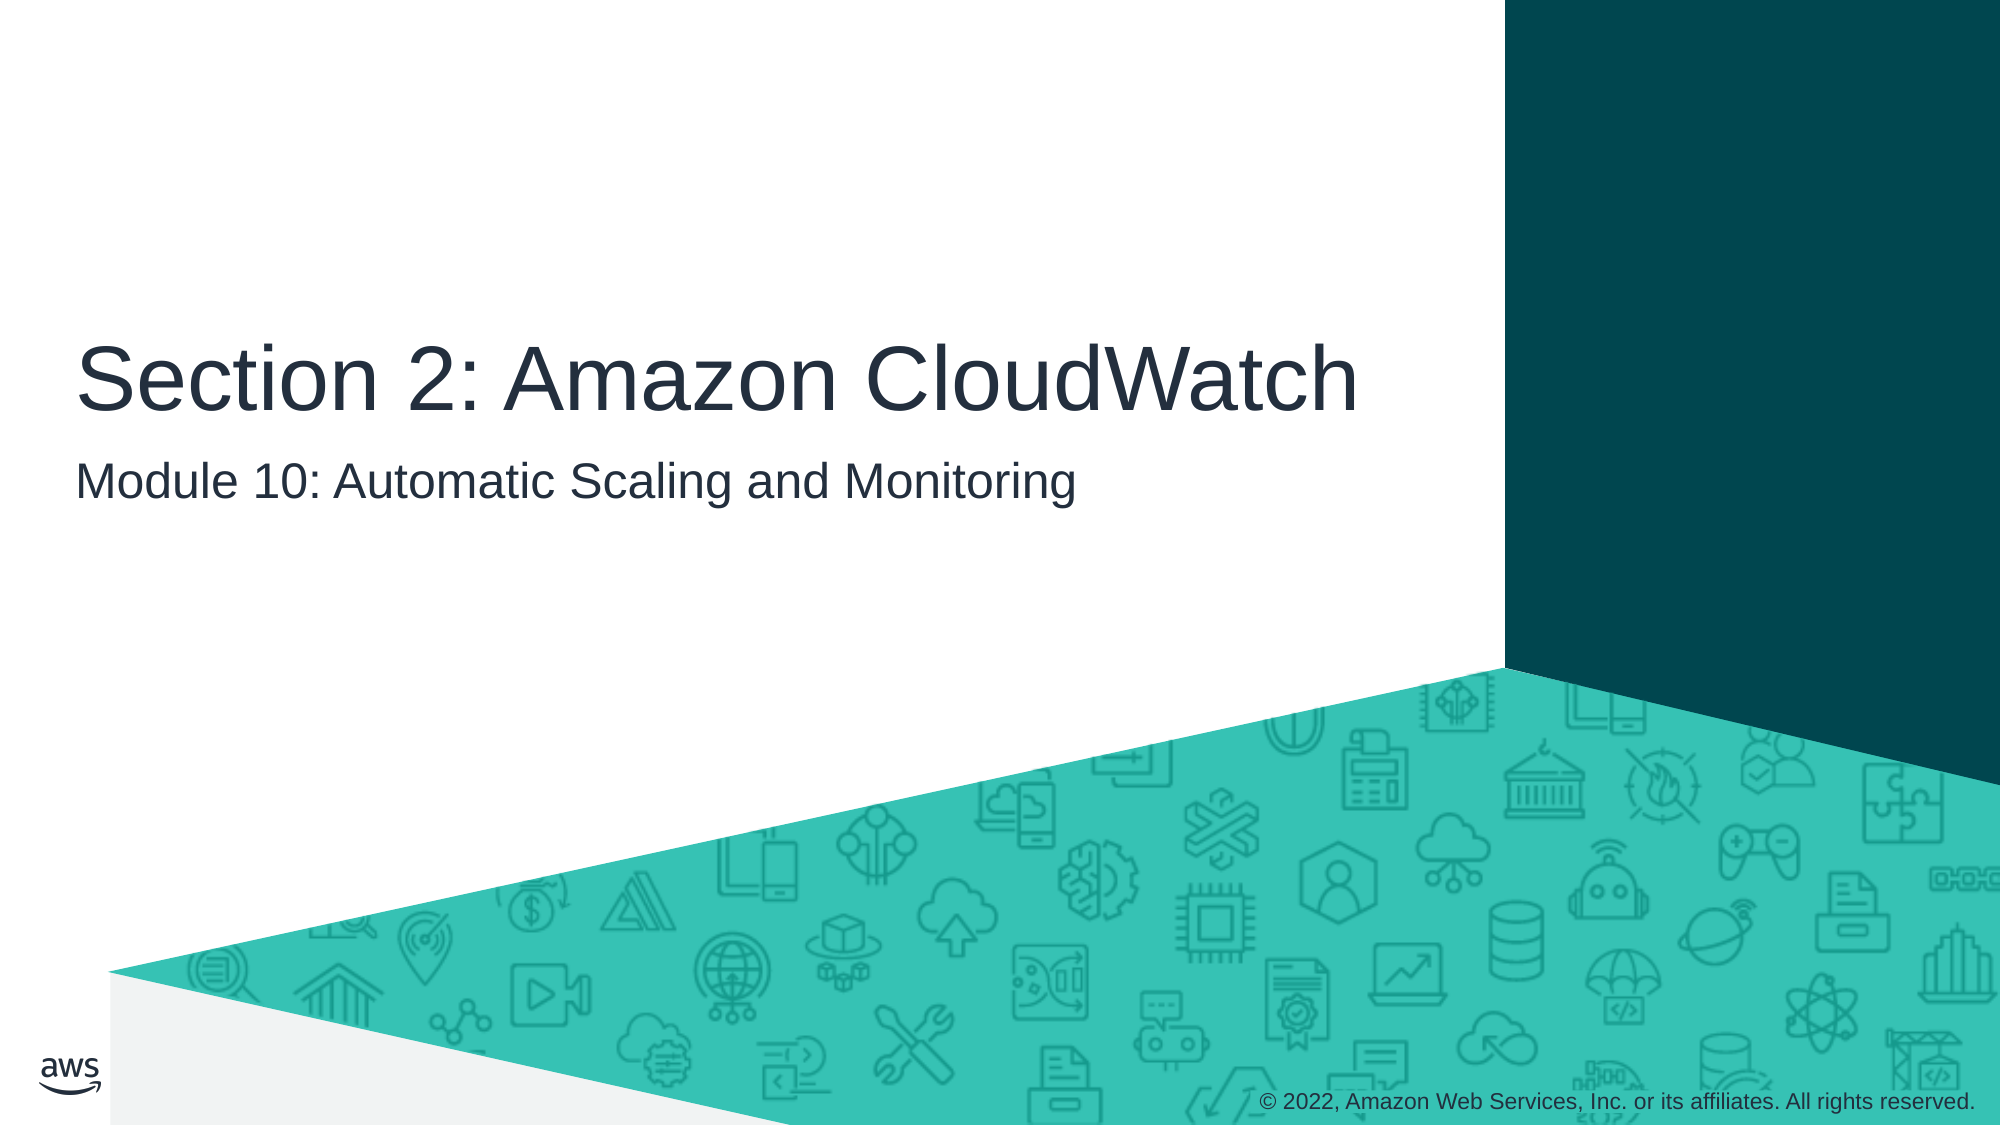

# Section 2: Amazon CloudWatch
Module 10: Automatic Scaling and Monitoring